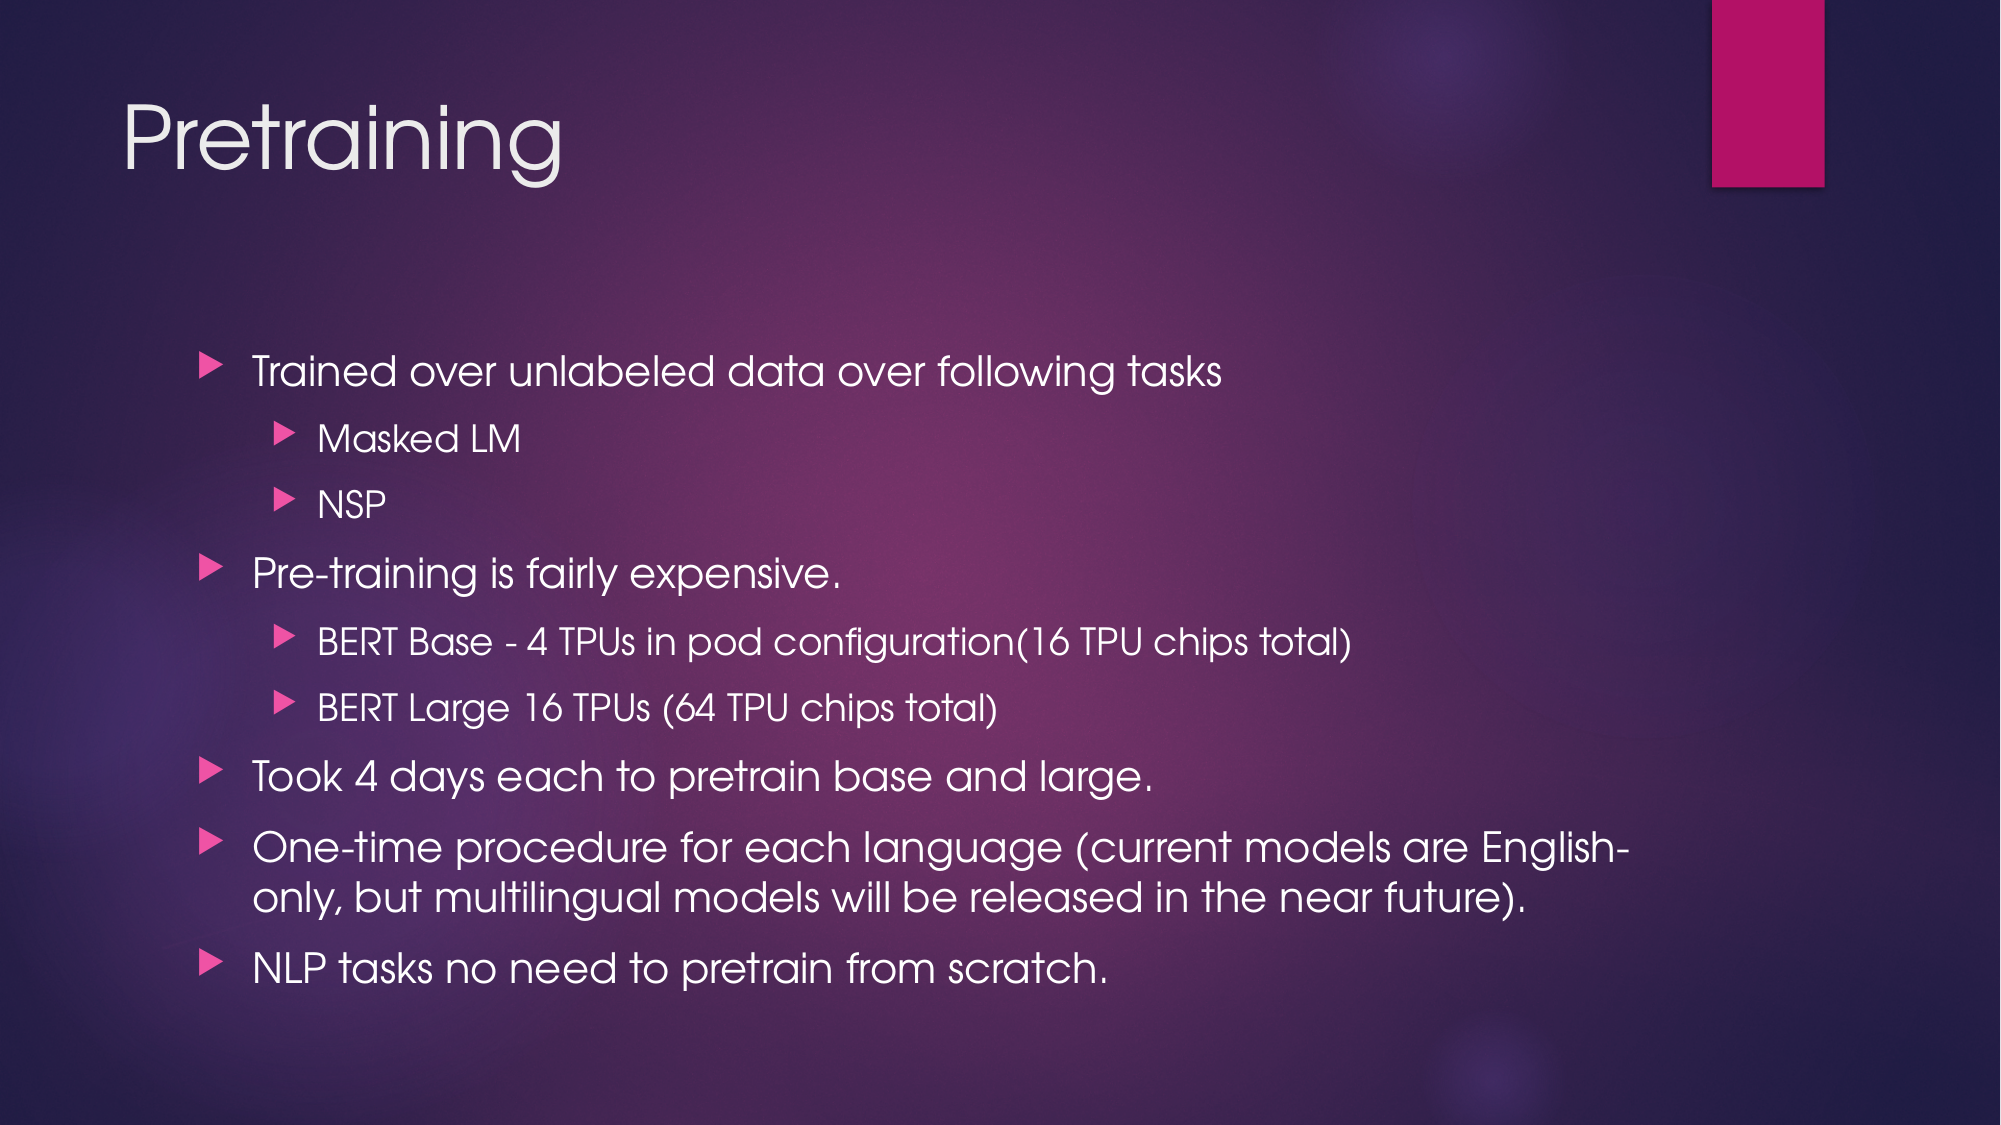

# Pretraining
Trained over unlabeled data over following tasks
Masked LM
NSP
Pre-training is fairly expensive.
BERT Base - 4 TPUs in pod configuration(16 TPU chips total)
BERT Large 16 TPUs (64 TPU chips total)
Took 4 days each to pretrain base and large.
One-time procedure for each language (current models are English-only, but multilingual models will be released in the near future).
NLP tasks no need to pretrain from scratch.